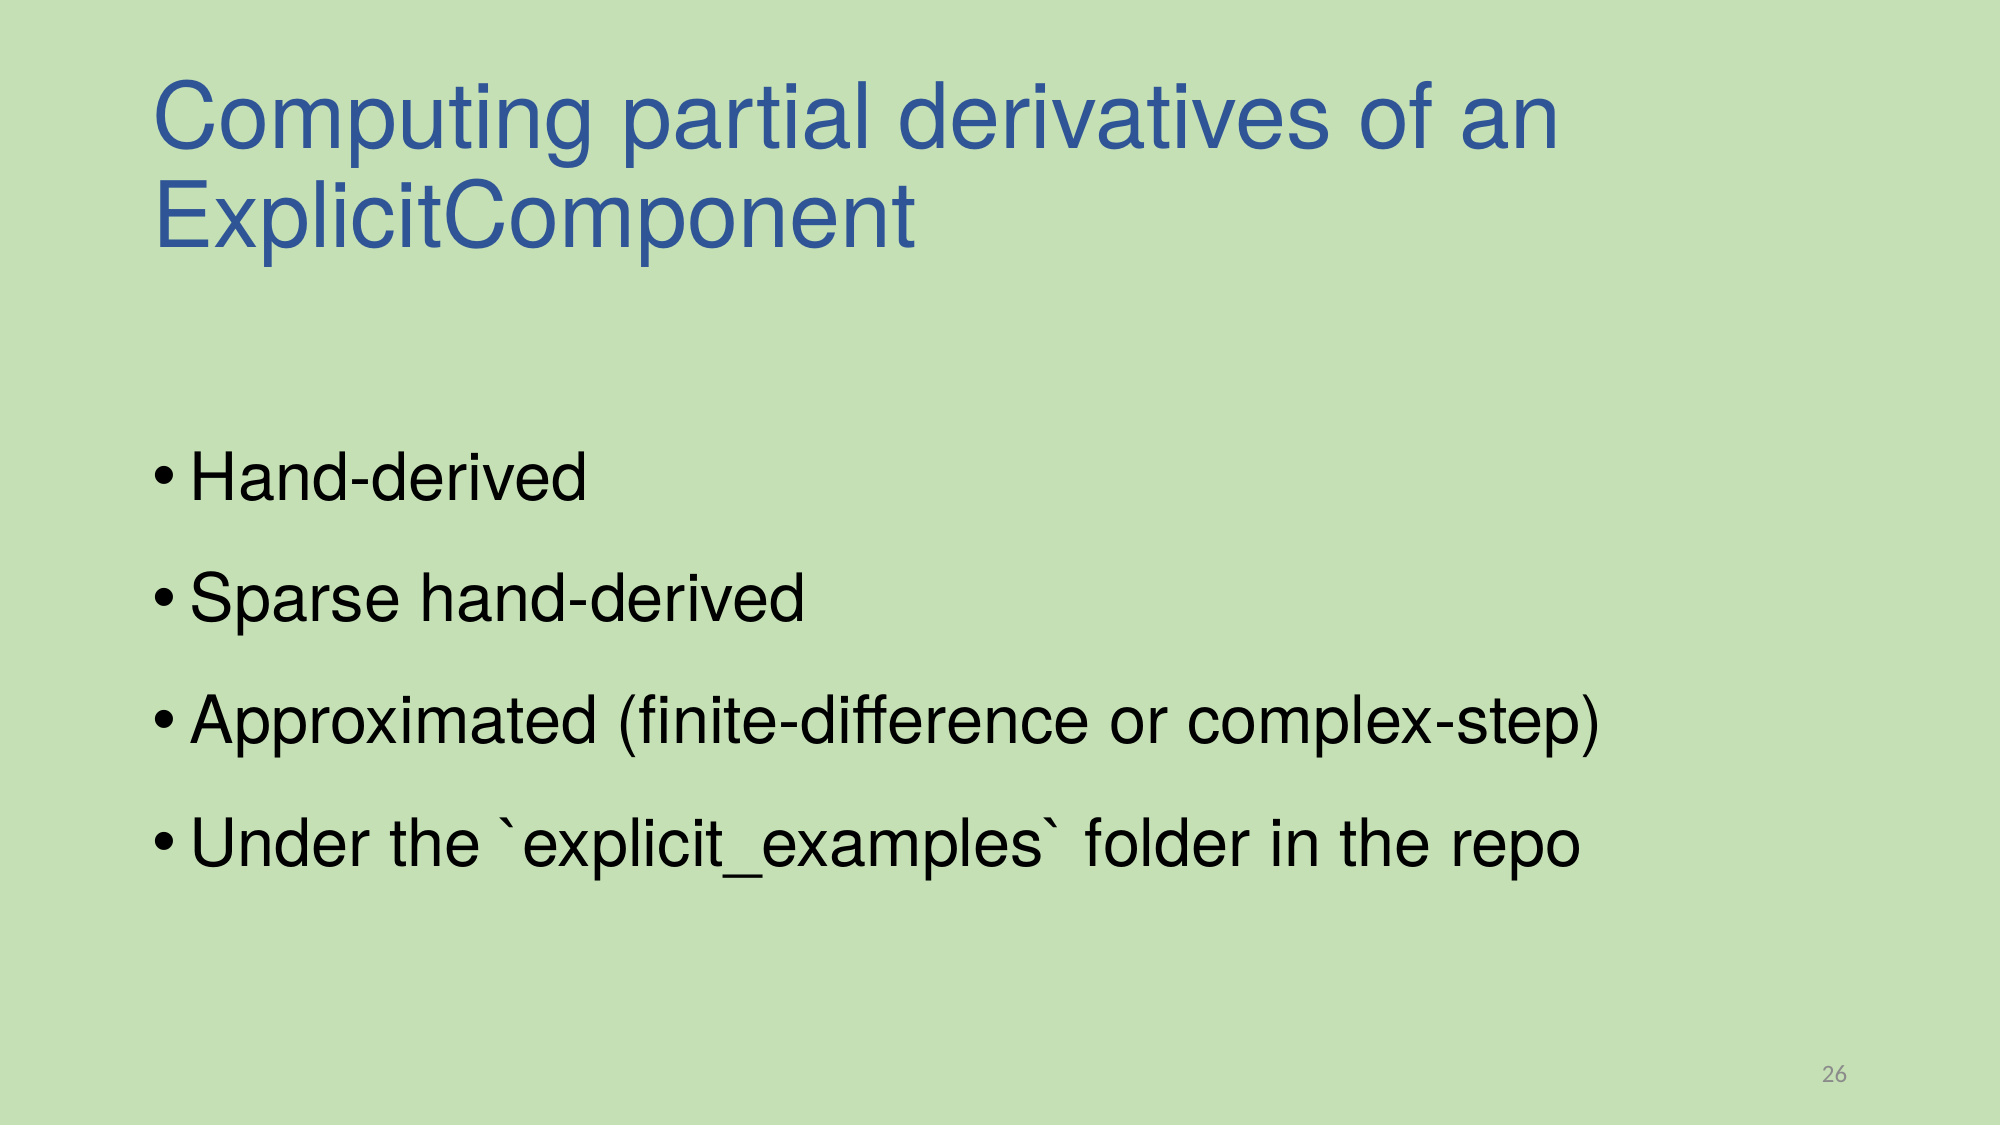

# Computing partial derivatives of an ExplicitComponent
Hand-derived
Sparse hand-derived
Approximated (finite-difference or complex-step)
Under the `explicit_examples` folder in the repo

26